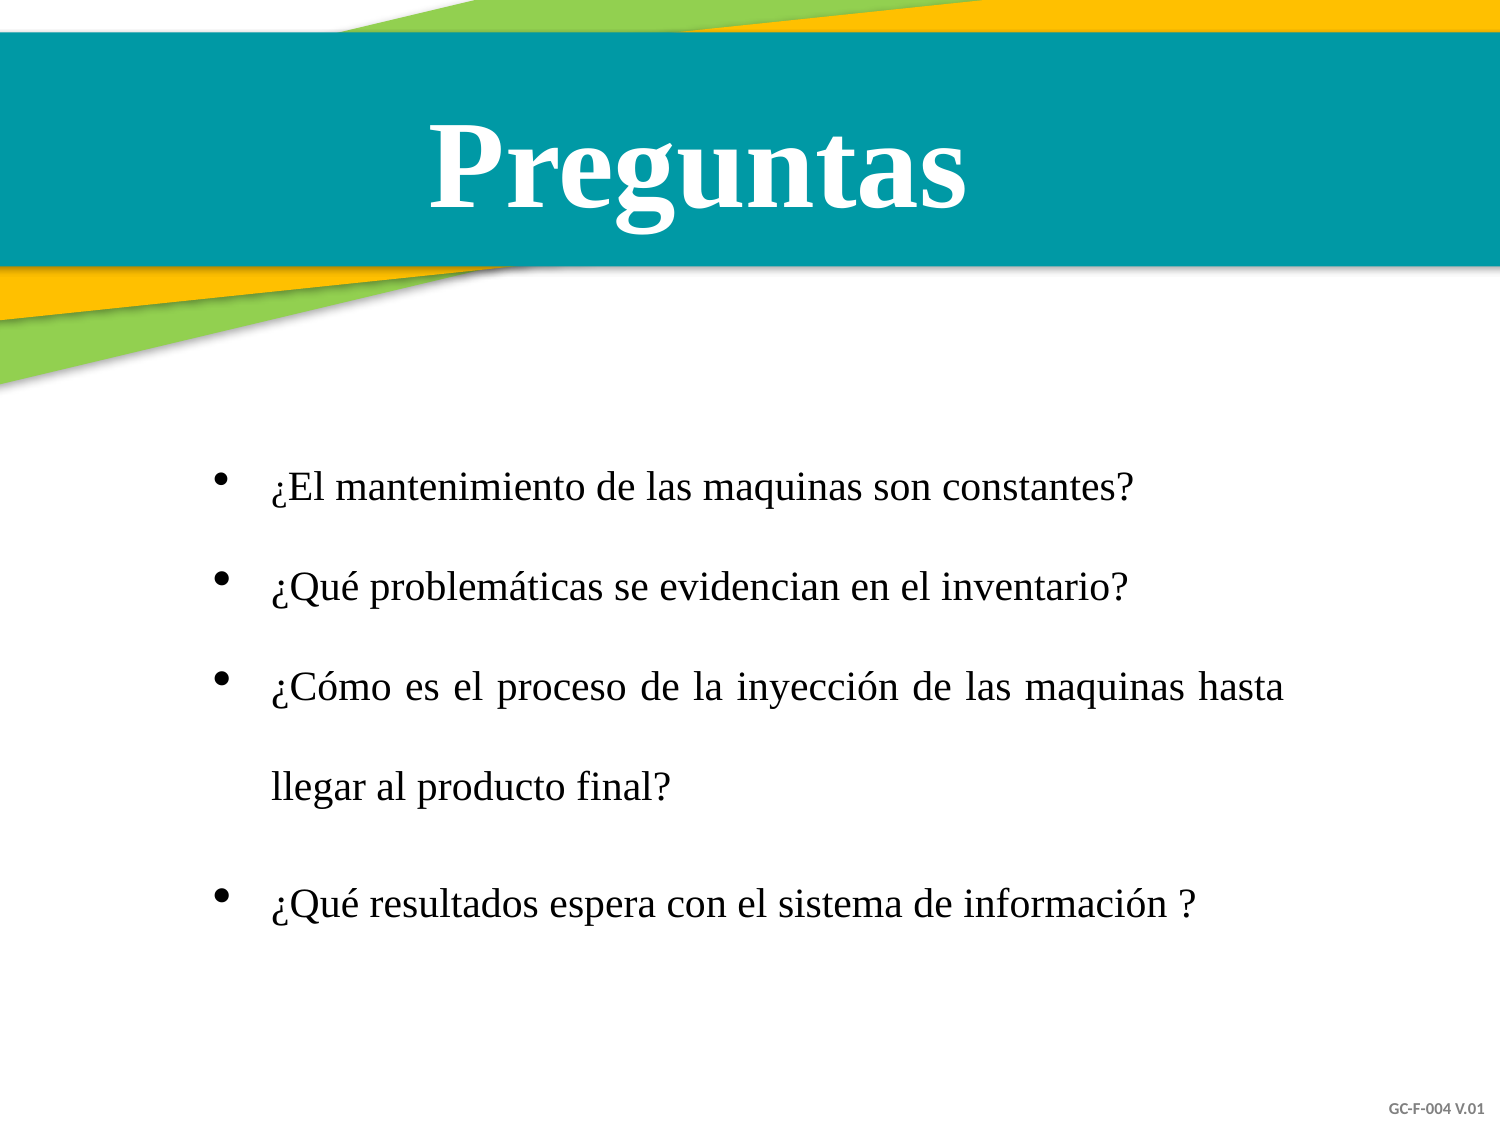

Preguntas
¿El mantenimiento de las maquinas son constantes?
¿Qué problemáticas se evidencian en el inventario?
¿Cómo es el proceso de la inyección de las maquinas hasta llegar al producto final?
¿Qué resultados espera con el sistema de información ?